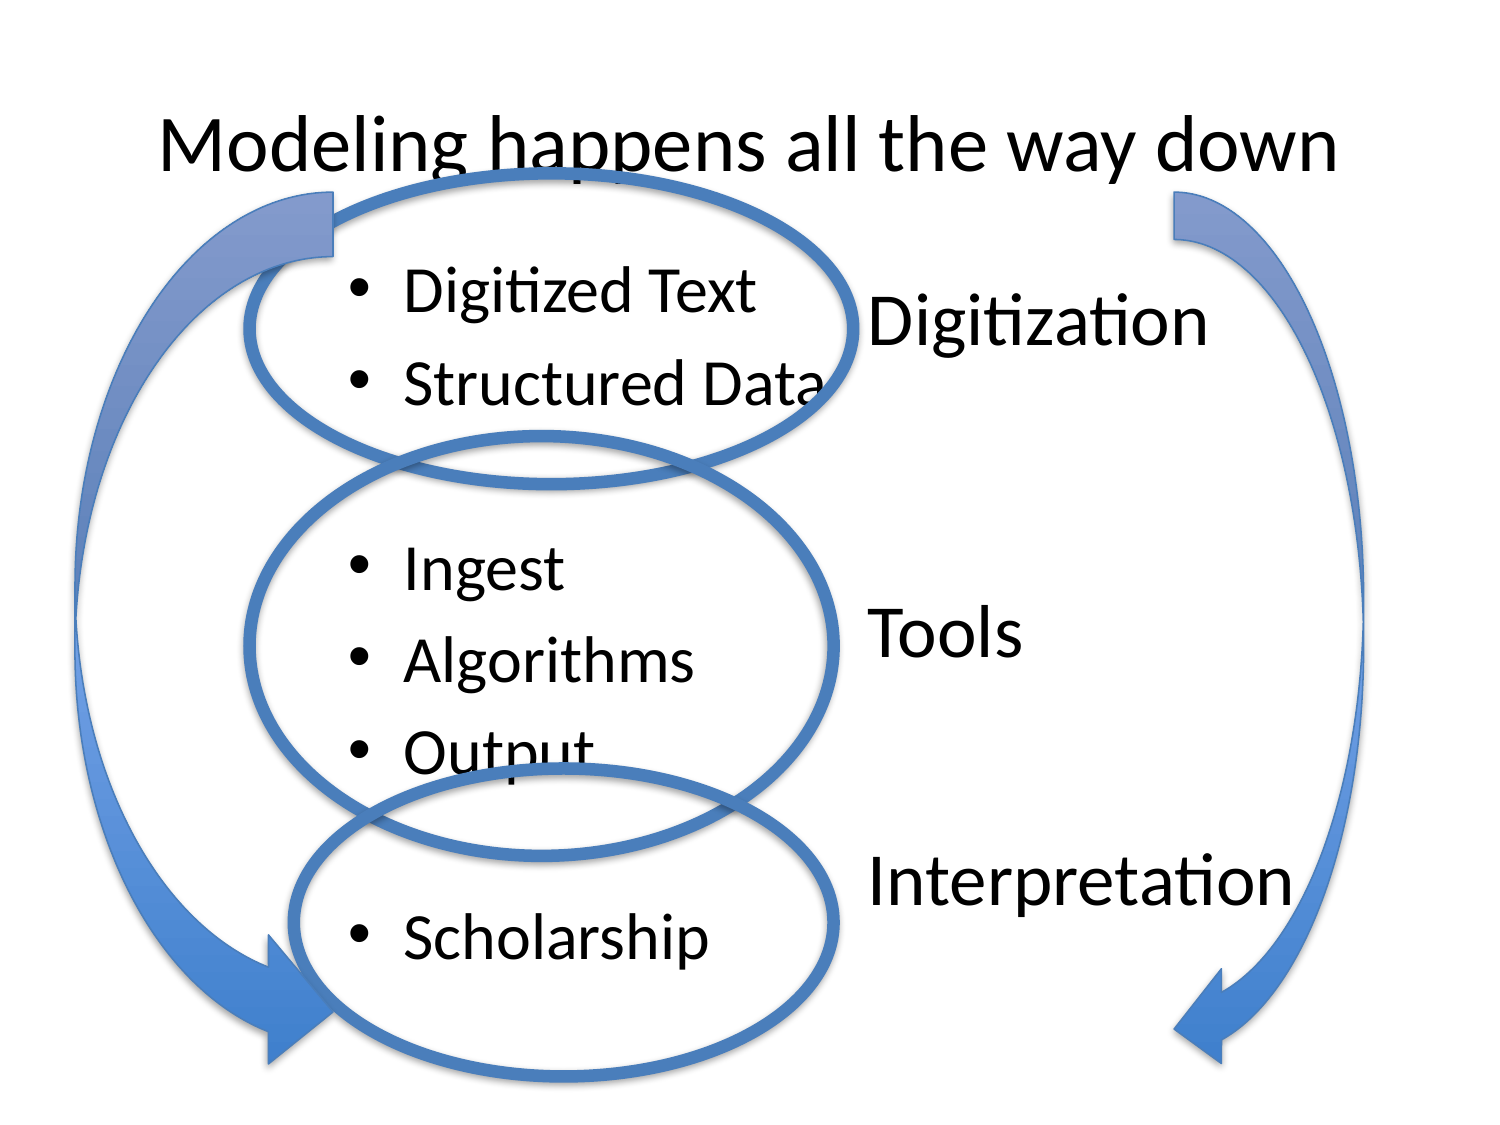

# Modeling happens all the way down

Digitized Text
Structured Data

Ingest
Algorithms
Output

Scholarship

Digitization

Tools

Interpretation